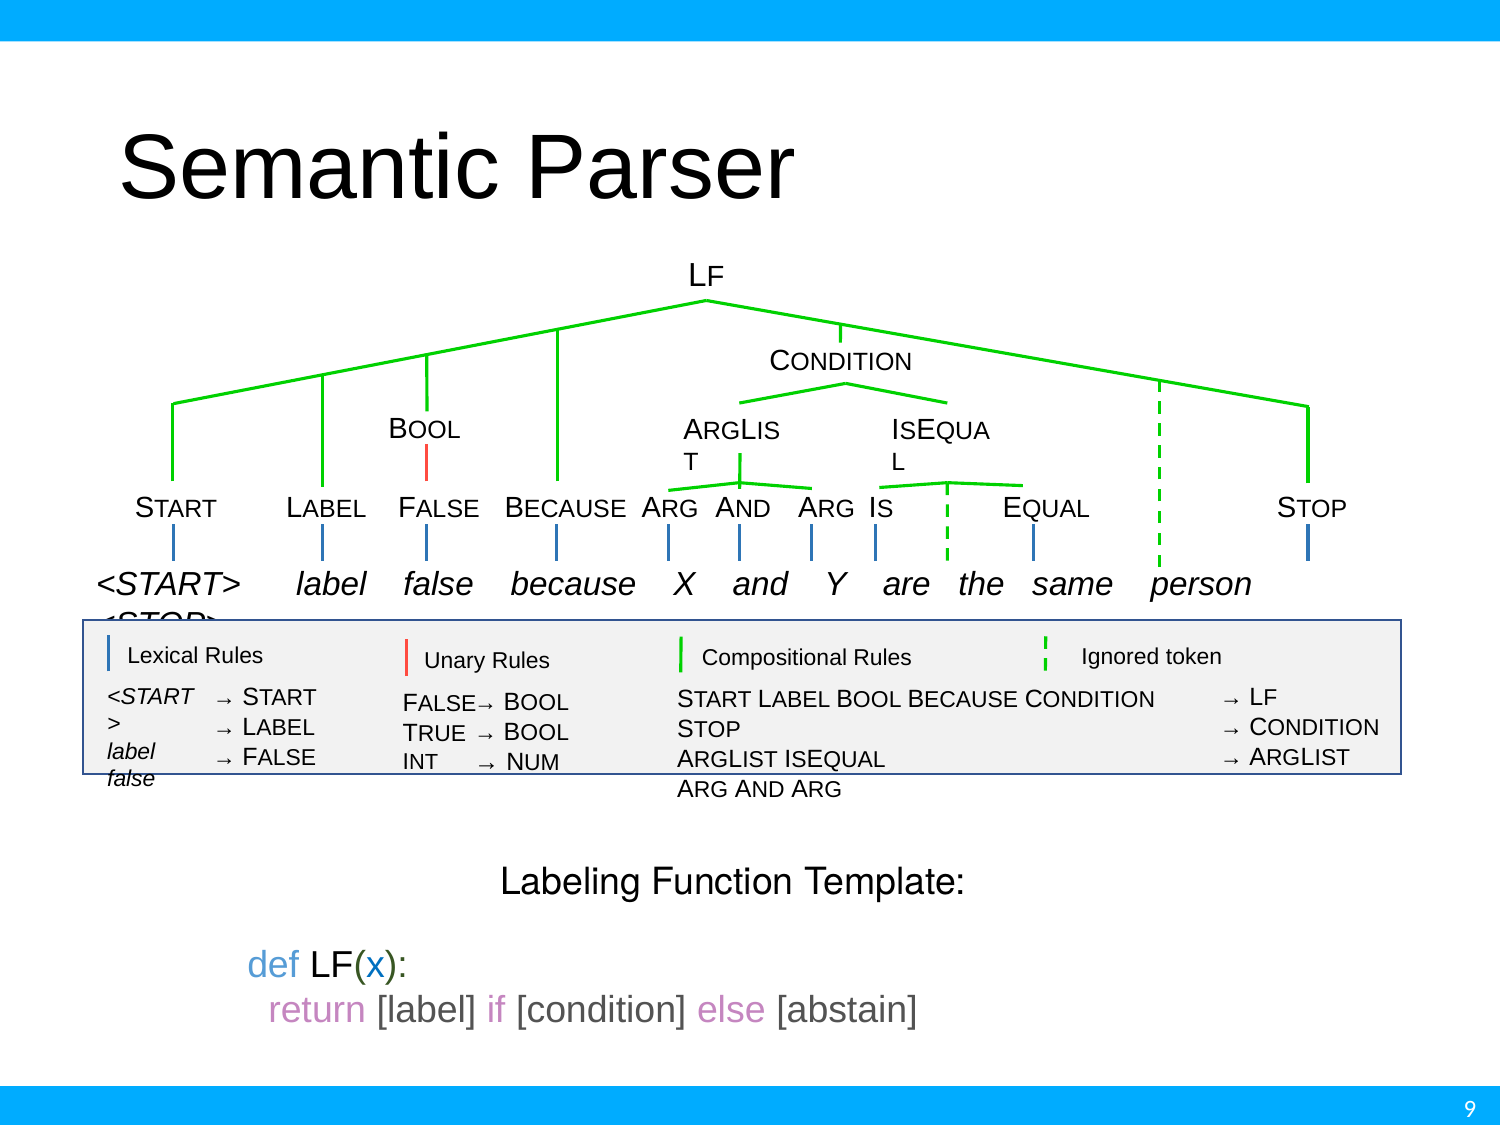

# Semantic Parser
LF
CONDITION
BOOL
ISEQUAL
ARGLIST
STOP
START
LABEL
FALSE
BECAUSE
ARG
AND
ARG
IS
EQUAL
<START>      label    false    because    X    and    Y    are   the   same    person   <STOP>

Lexical Rules
Ignored token
Compositional Rules
Unary Rules

→ LF
→ CONDITION
→ ARGLIST
→ START
→ LABEL
→ FALSE
<START>
label
false
START LABEL BOOL BECAUSE CONDITION STOP
ARGLIST ISEQUAL
ARG AND ARG
→ BOOL
→ BOOL
→ NUM
FALSE
TRUE
INT
Labeling Function Template:
def LF(x):
  return [label] if [condition] else [abstain]
9